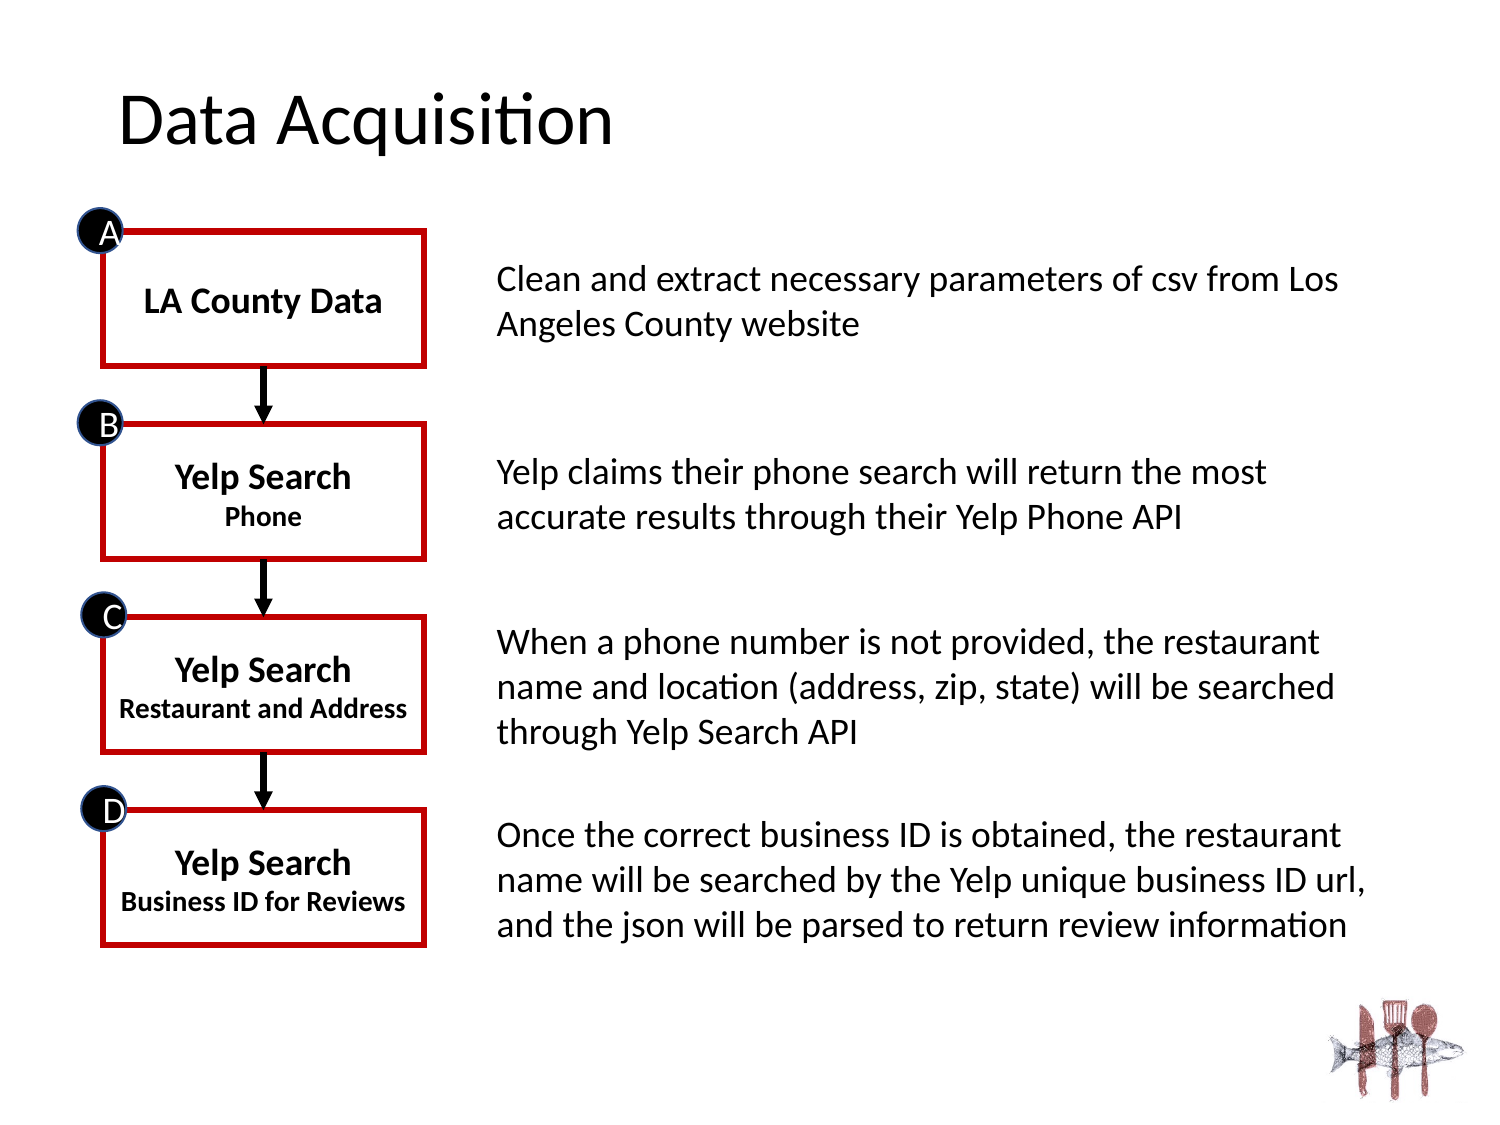

# Data Acquisition
A
LA County Data
Clean and extract necessary parameters of csv from Los Angeles County website
B
Yelp Search
Phone
Yelp claims their phone search will return the most accurate results through their Yelp Phone API
C
Yelp Search
Restaurant and Address
When a phone number is not provided, the restaurant name and location (address, zip, state) will be searched through Yelp Search API
D
Yelp Search
Business ID for Reviews
Once the correct business ID is obtained, the restaurant name will be searched by the Yelp unique business ID url, and the json will be parsed to return review information